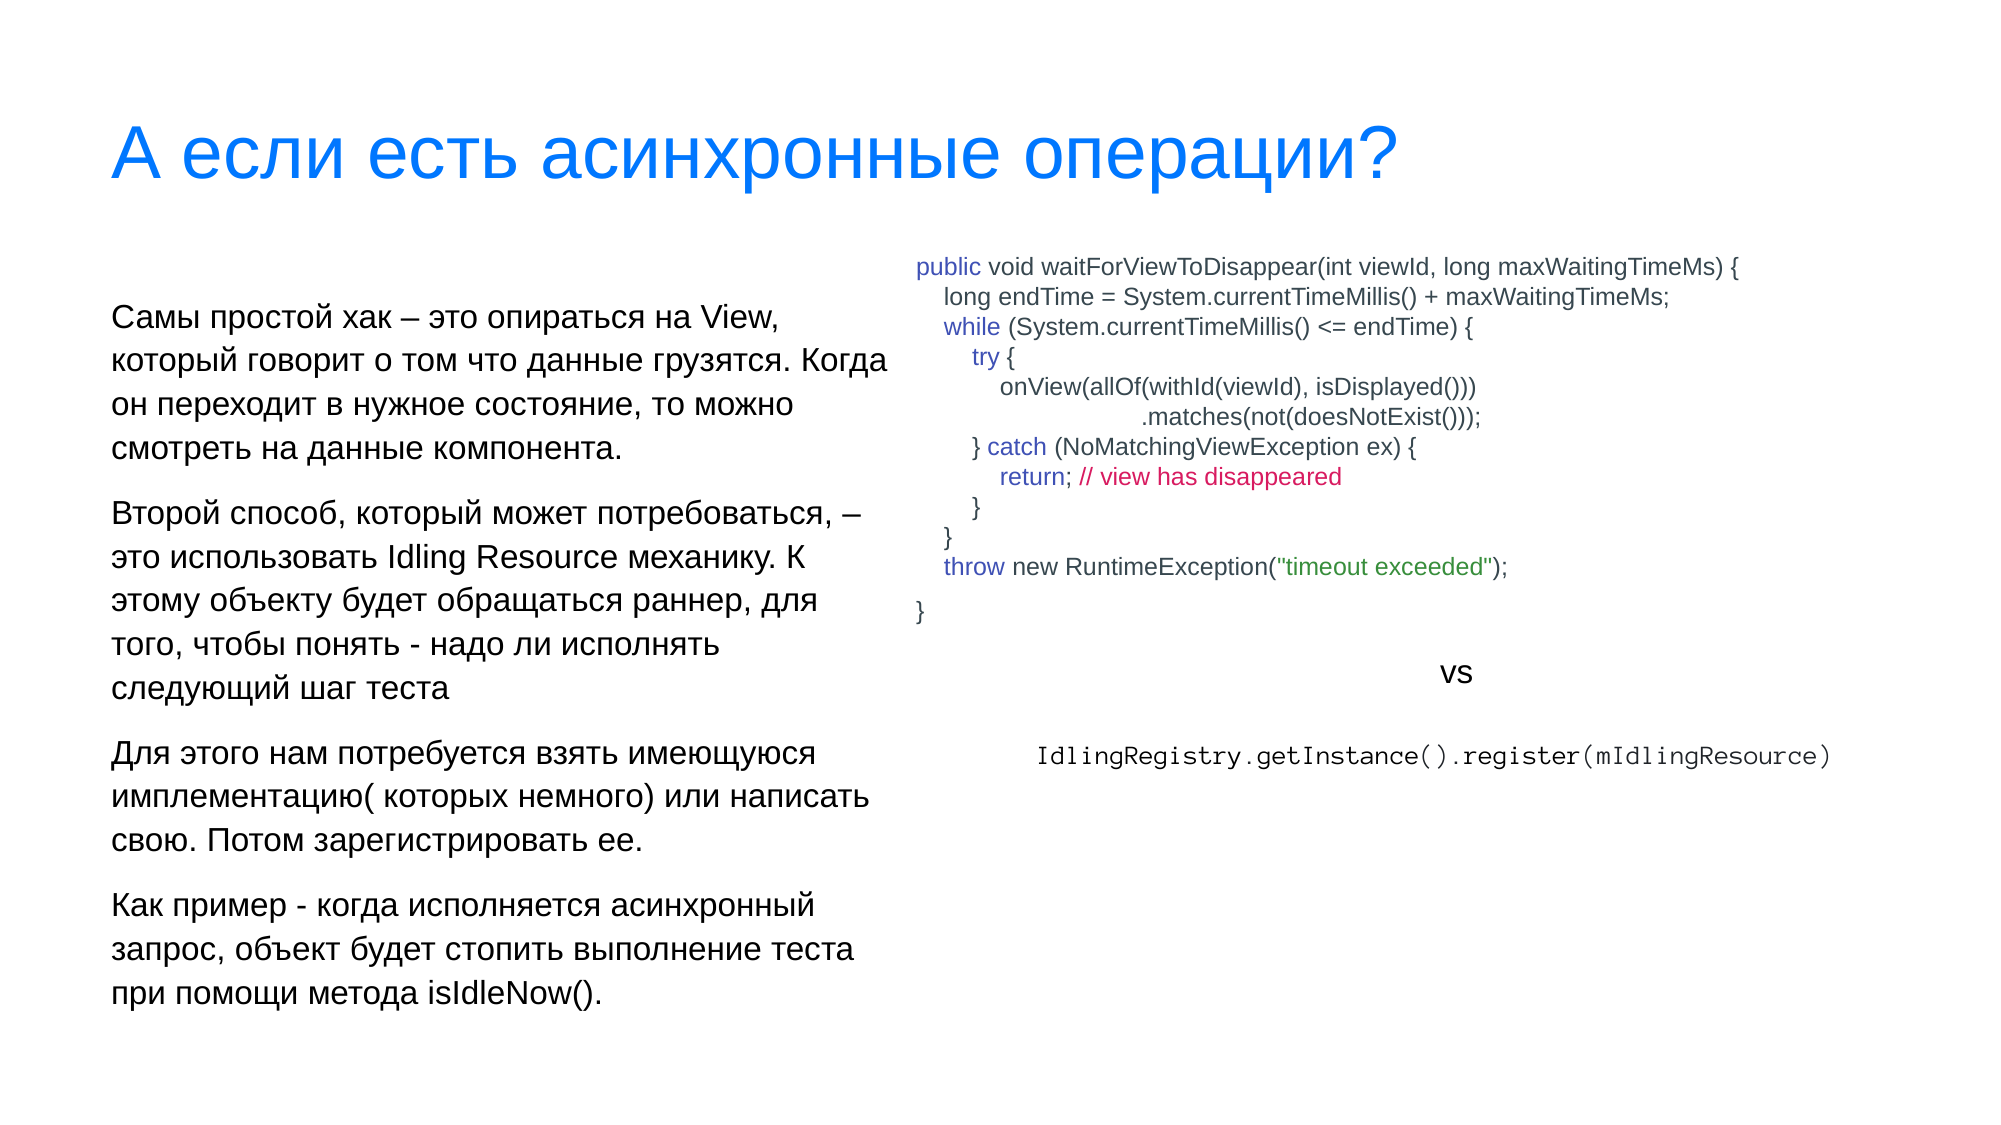

# А если есть асинхронные операции?
public void waitForViewToDisappear(int viewId, long maxWaitingTimeMs) {
    long endTime = System.currentTimeMillis() + maxWaitingTimeMs;
    while (System.currentTimeMillis() <= endTime) {
        try {
            onView(allOf(withId(viewId), isDisplayed()))
.matches(not(doesNotExist()));
        } catch (NoMatchingViewException ex) {
            return; // view has disappeared
        }
    }
    throw new RuntimeException("timeout exceeded");
}
Самы простой хак – это опираться на View, который говорит о том что данные грузятся. Когда он переходит в нужное состояние, то можно смотреть на данные компонента.
Второй способ, который может потребоваться, – это использовать Idling Resource механику. К этому объекту будет обращаться раннер, для того, чтобы понять - надо ли исполнять следующий шаг теста
Для этого нам потребуется взять имеющуюся имплементацию( которых немного) или написать свою. Потом зарегистрировать ее.
Как пример - когда исполняется асинхронный запрос, объект будет стопить выполнение теста при помощи метода isIdleNow().
vs
IdlingRegistry.getInstance().register(mIdlingResource)